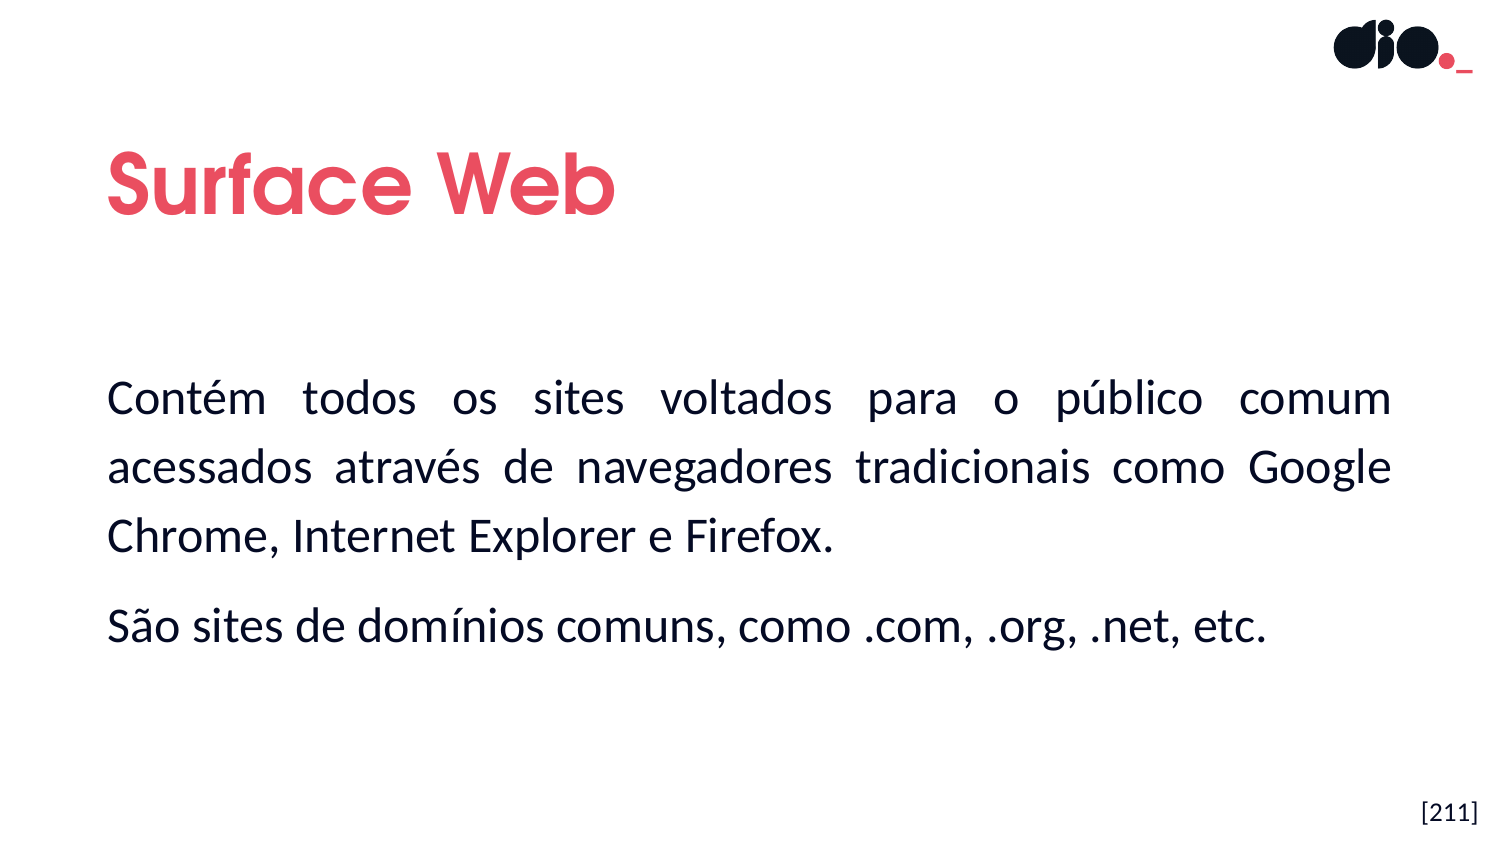

Surface Web
Contém todos os sites voltados para o público comum acessados através de navegadores tradicionais como Google Chrome, Internet Explorer e Firefox.
São sites de domínios comuns, como .com, .org, .net, etc.
[211]